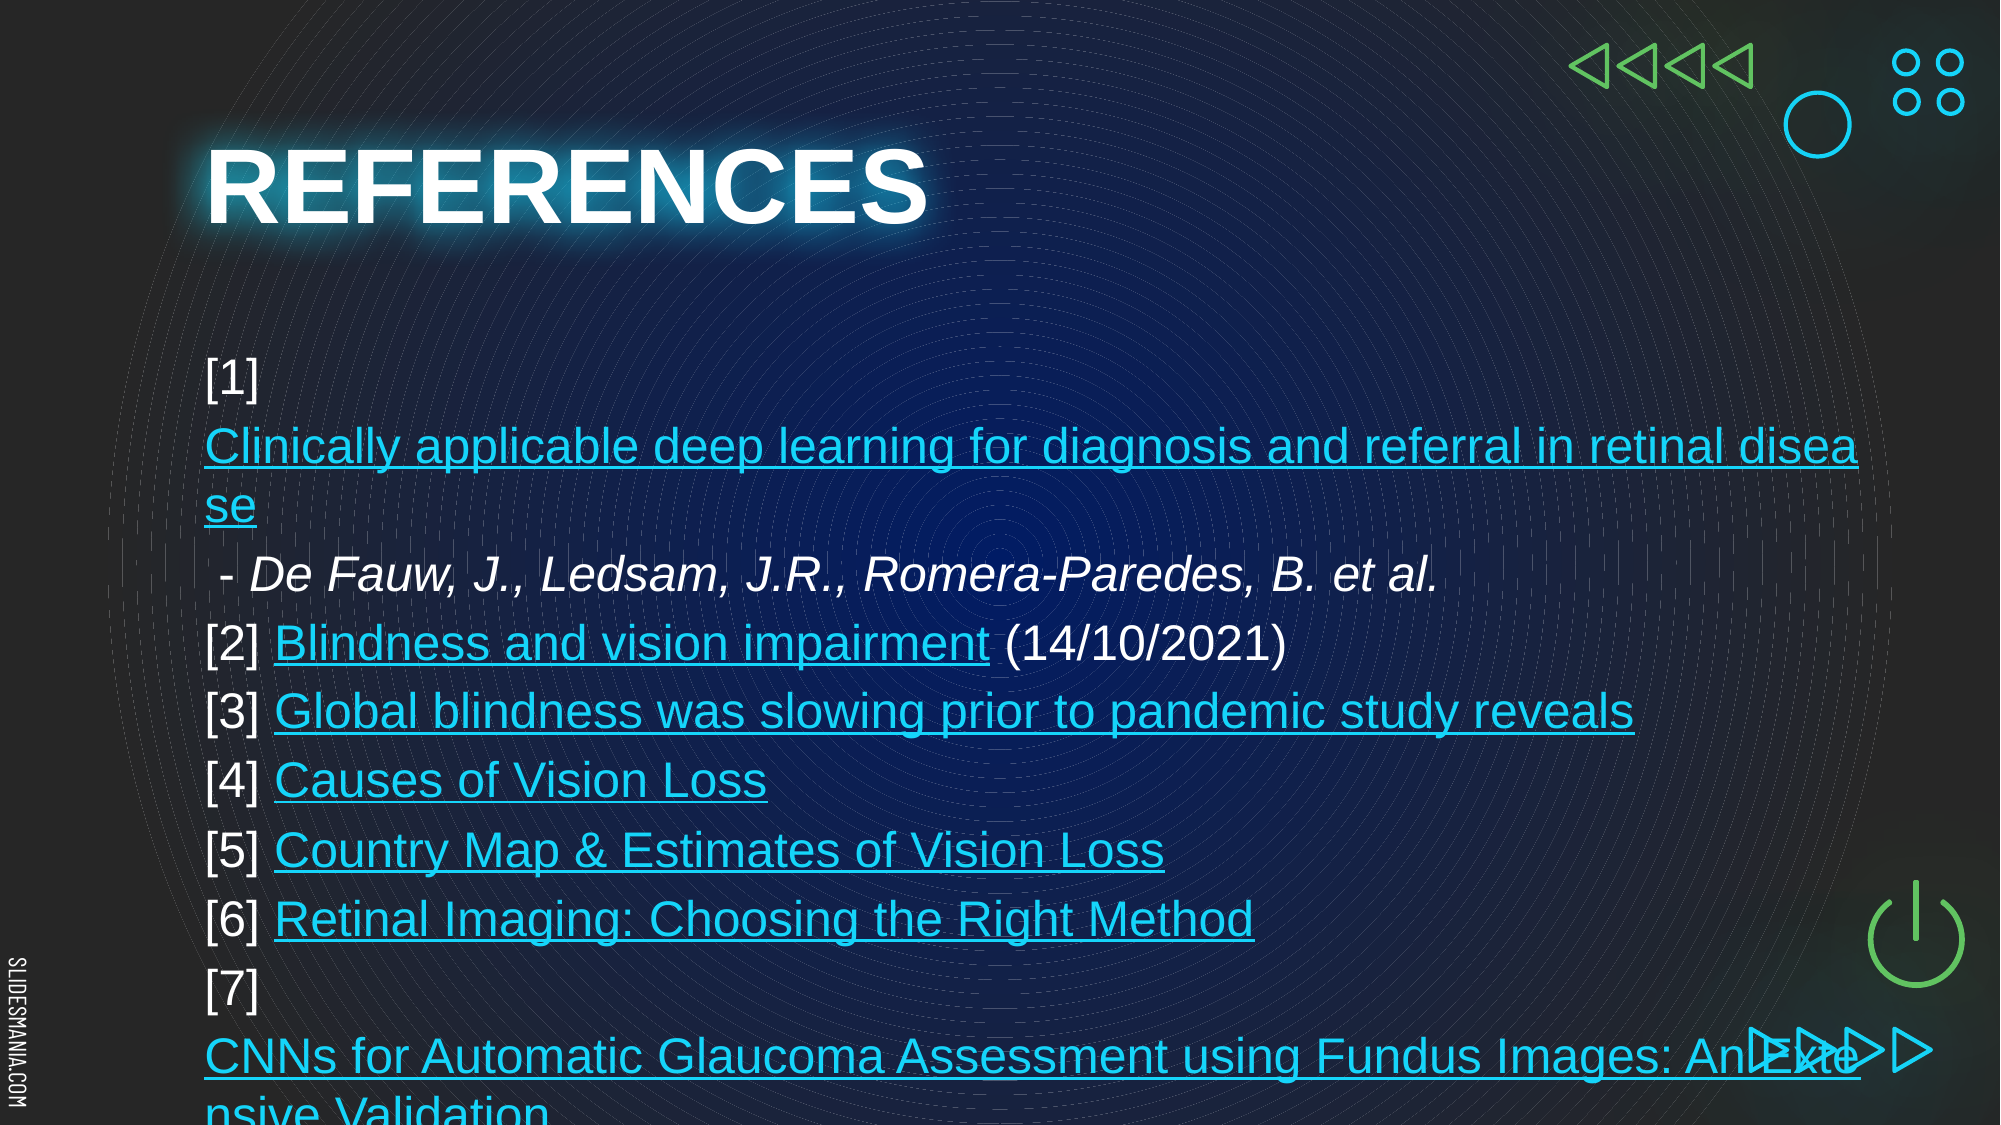

# REFERENCES
[1] Clinically applicable deep learning for diagnosis and referral in retinal disease - De Fauw, J., Ledsam, J.R., Romera-Paredes, B. et al.
[2] Blindness and vision impairment (14/10/2021)
[3] Global blindness was slowing prior to pandemic study reveals
[4] Causes of Vision Loss
[5] Country Map & Estimates of Vision Loss
[6] Retinal Imaging: Choosing the Right Method
[7] CNNs for Automatic Glaucoma Assessment using Fundus Images: An Extensive Validation - Diaz-Pinto, A., Morales, S., Naranjo, V. et al.